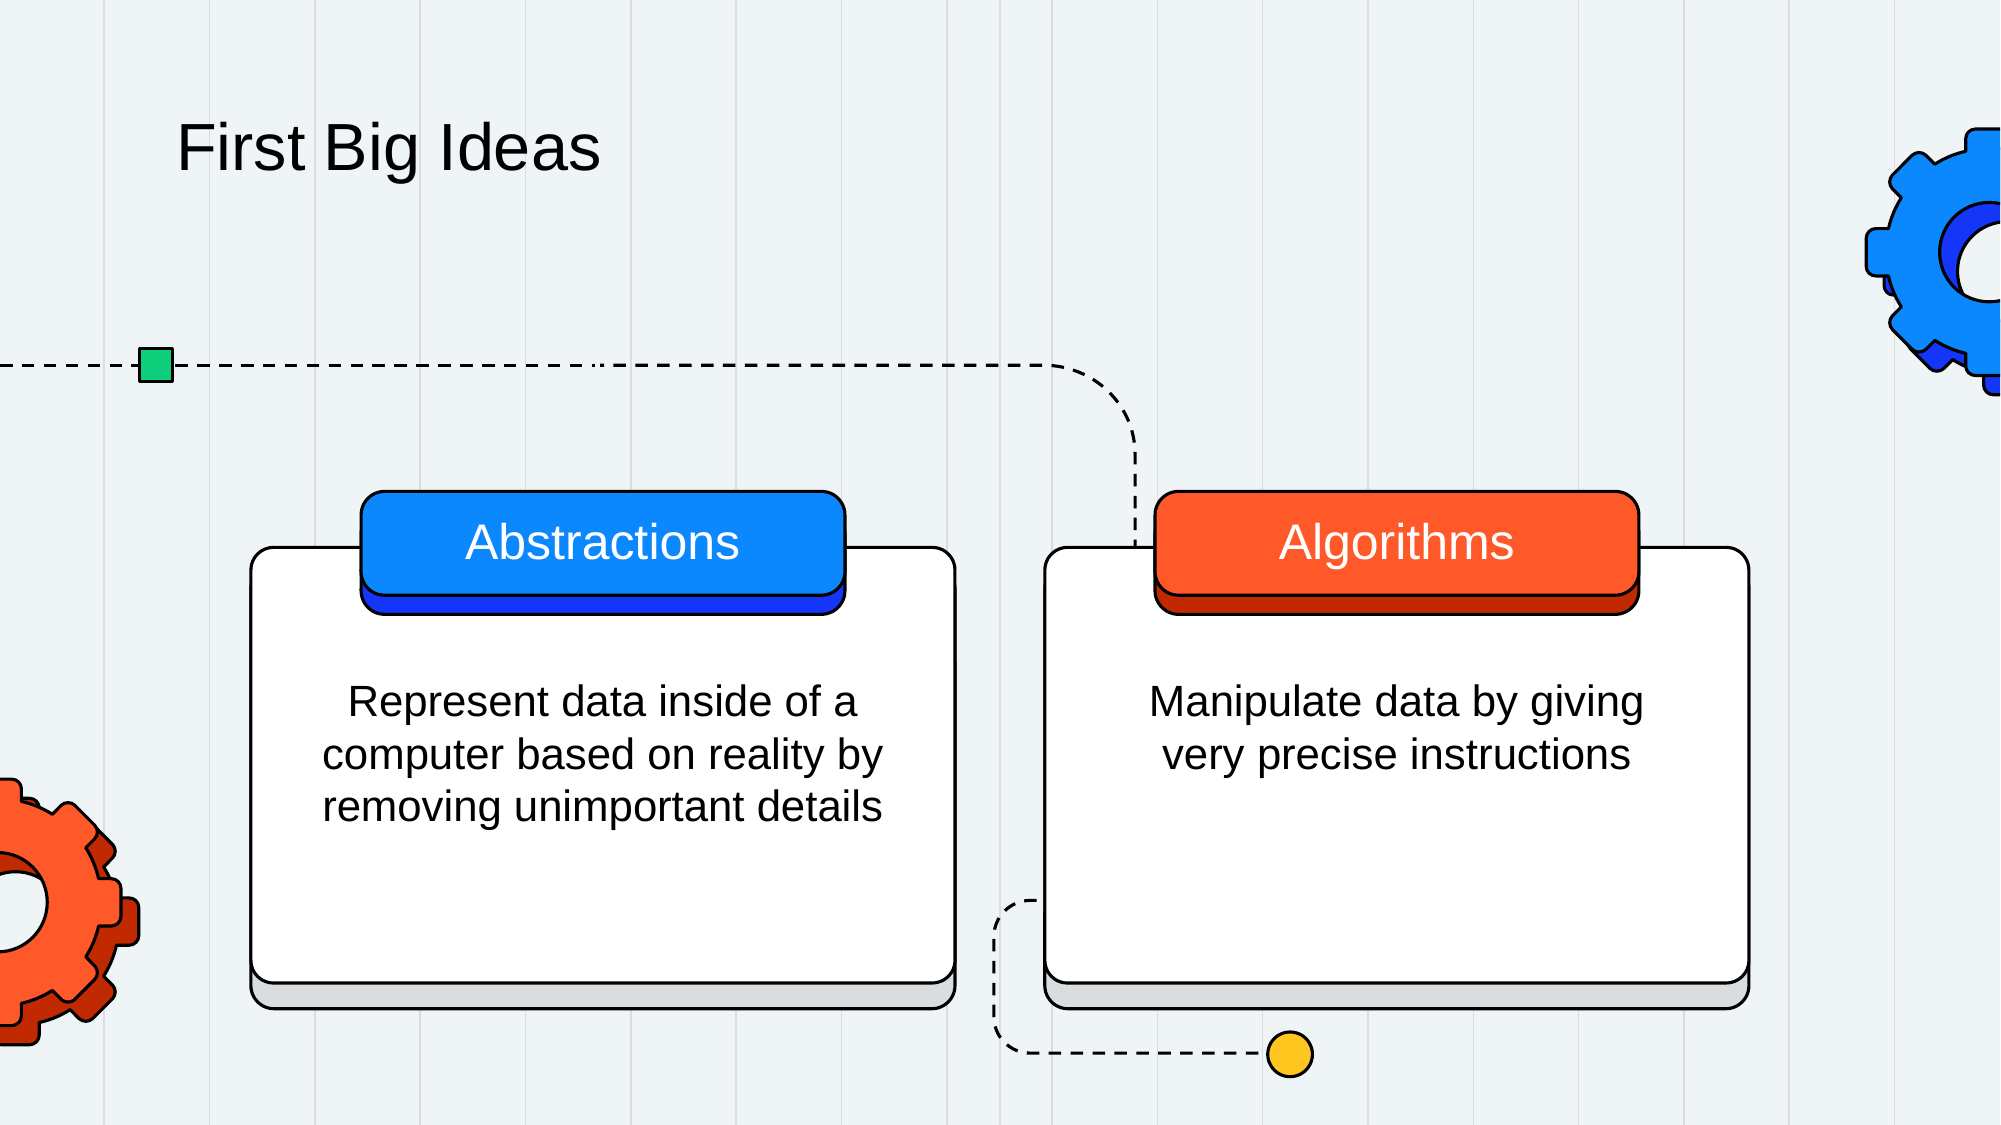

# First Big Ideas
Abstractions
Algorithms
Represent data inside of a computer based on reality by removing unimportant details
Manipulate data by giving very precise instructions